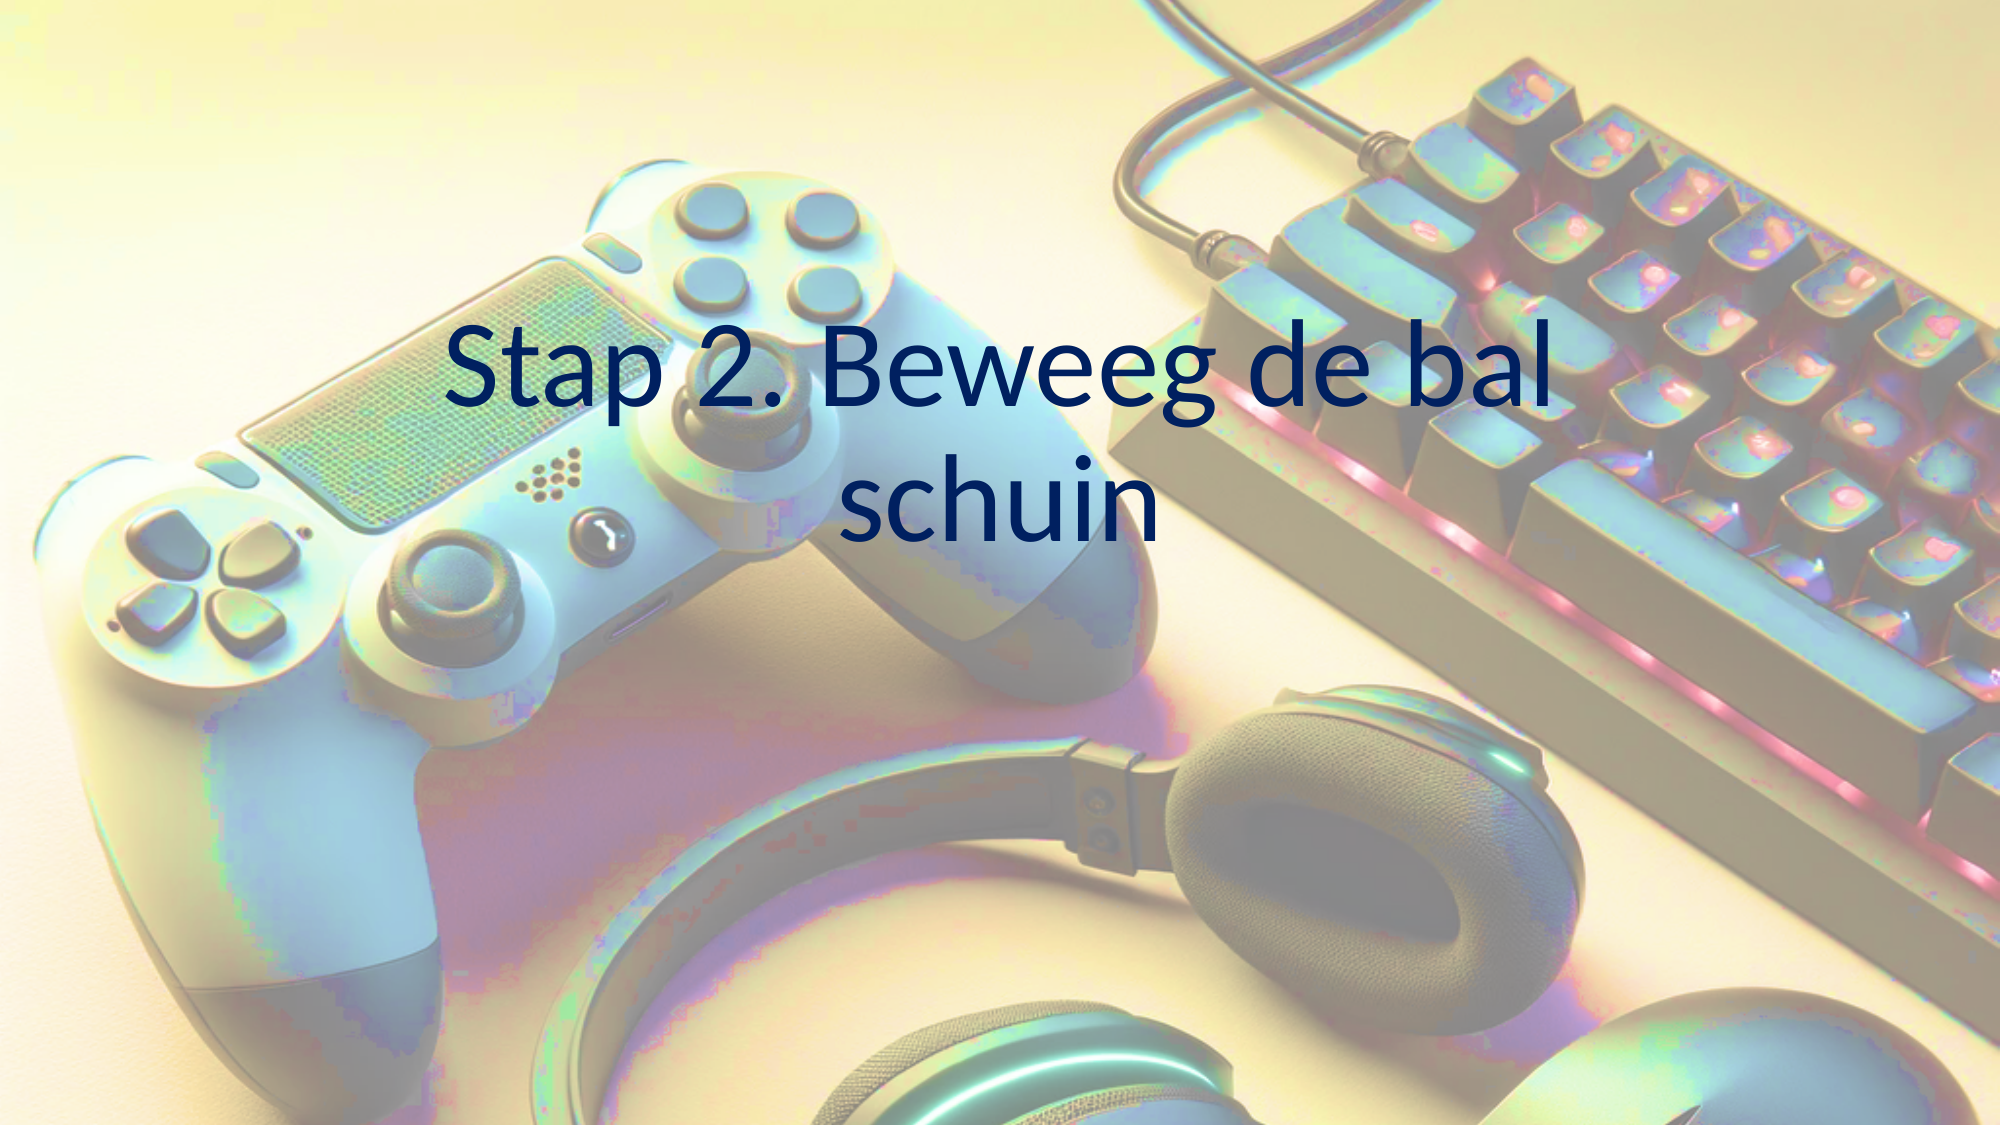

# Stap 2. Beweeg de bal schuin